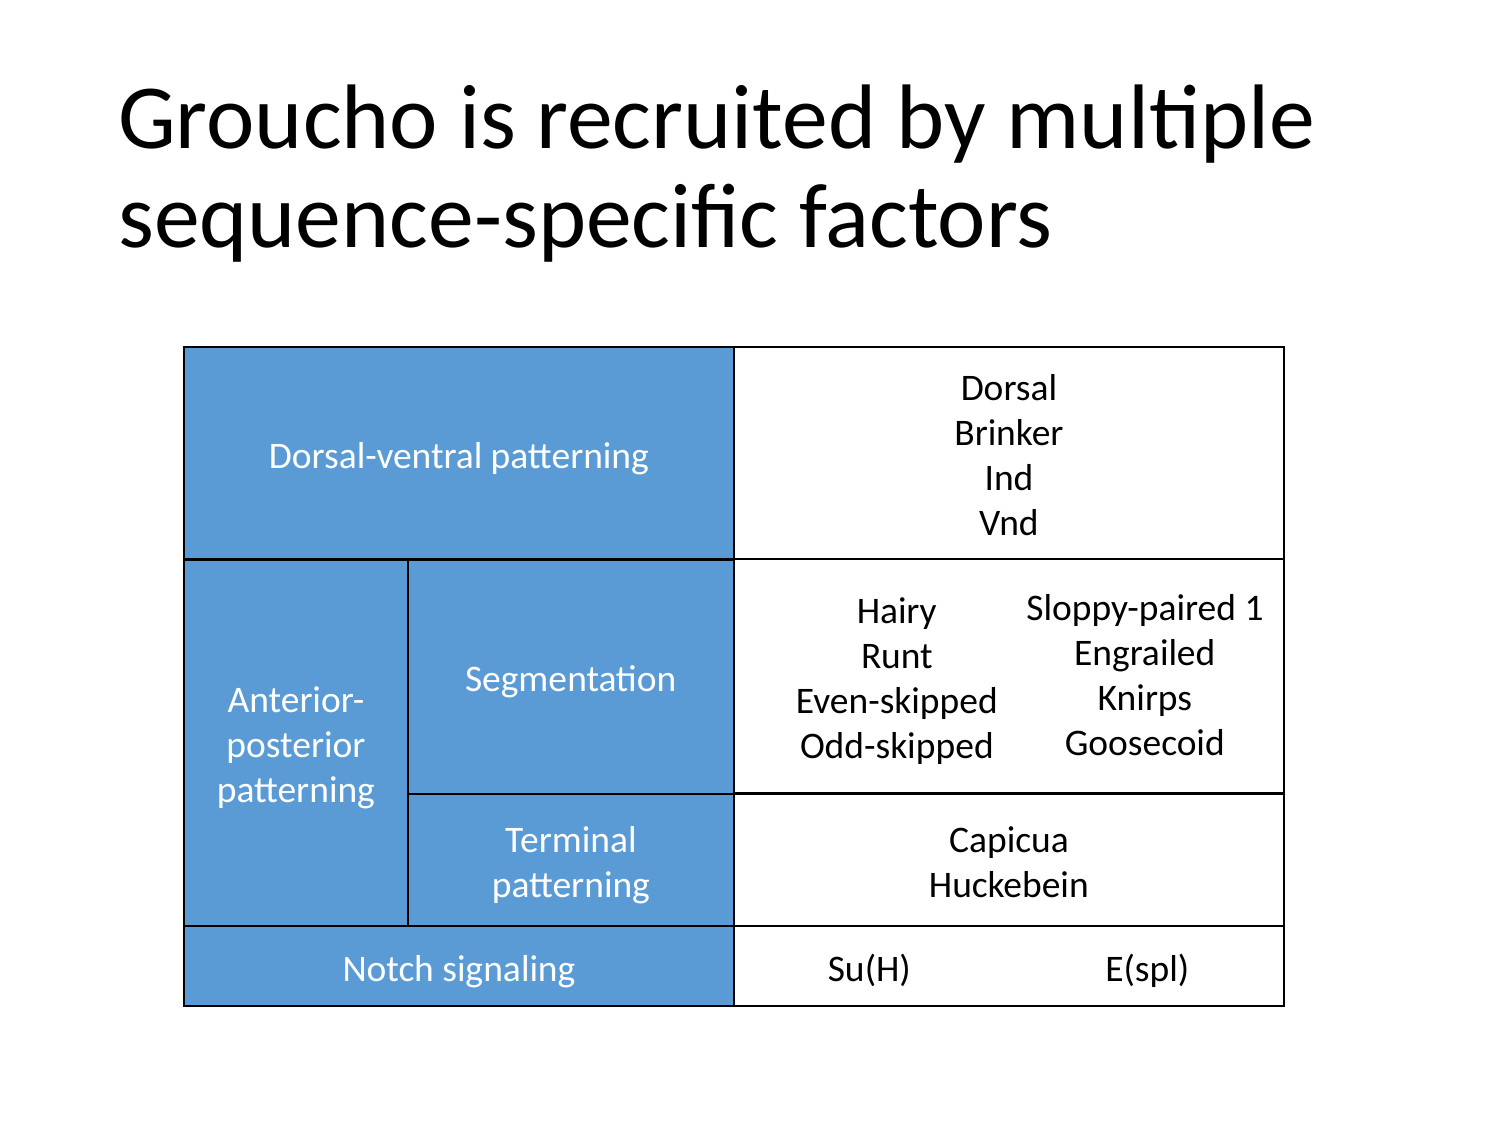

# Groucho is recruited by multiple sequence-specific factors
Dorsal-ventral patterning
Dorsal
Brinker
Ind
Vnd
Sloppy-paired 1
Engrailed
Knirps
Goosecoid
Hairy
Runt
Even-skipped
Odd-skipped

Anterior-posterior patterning
Segmentation
Terminal patterning
Capicua
Huckebein
Notch signaling
Su(H)                       E(spl)